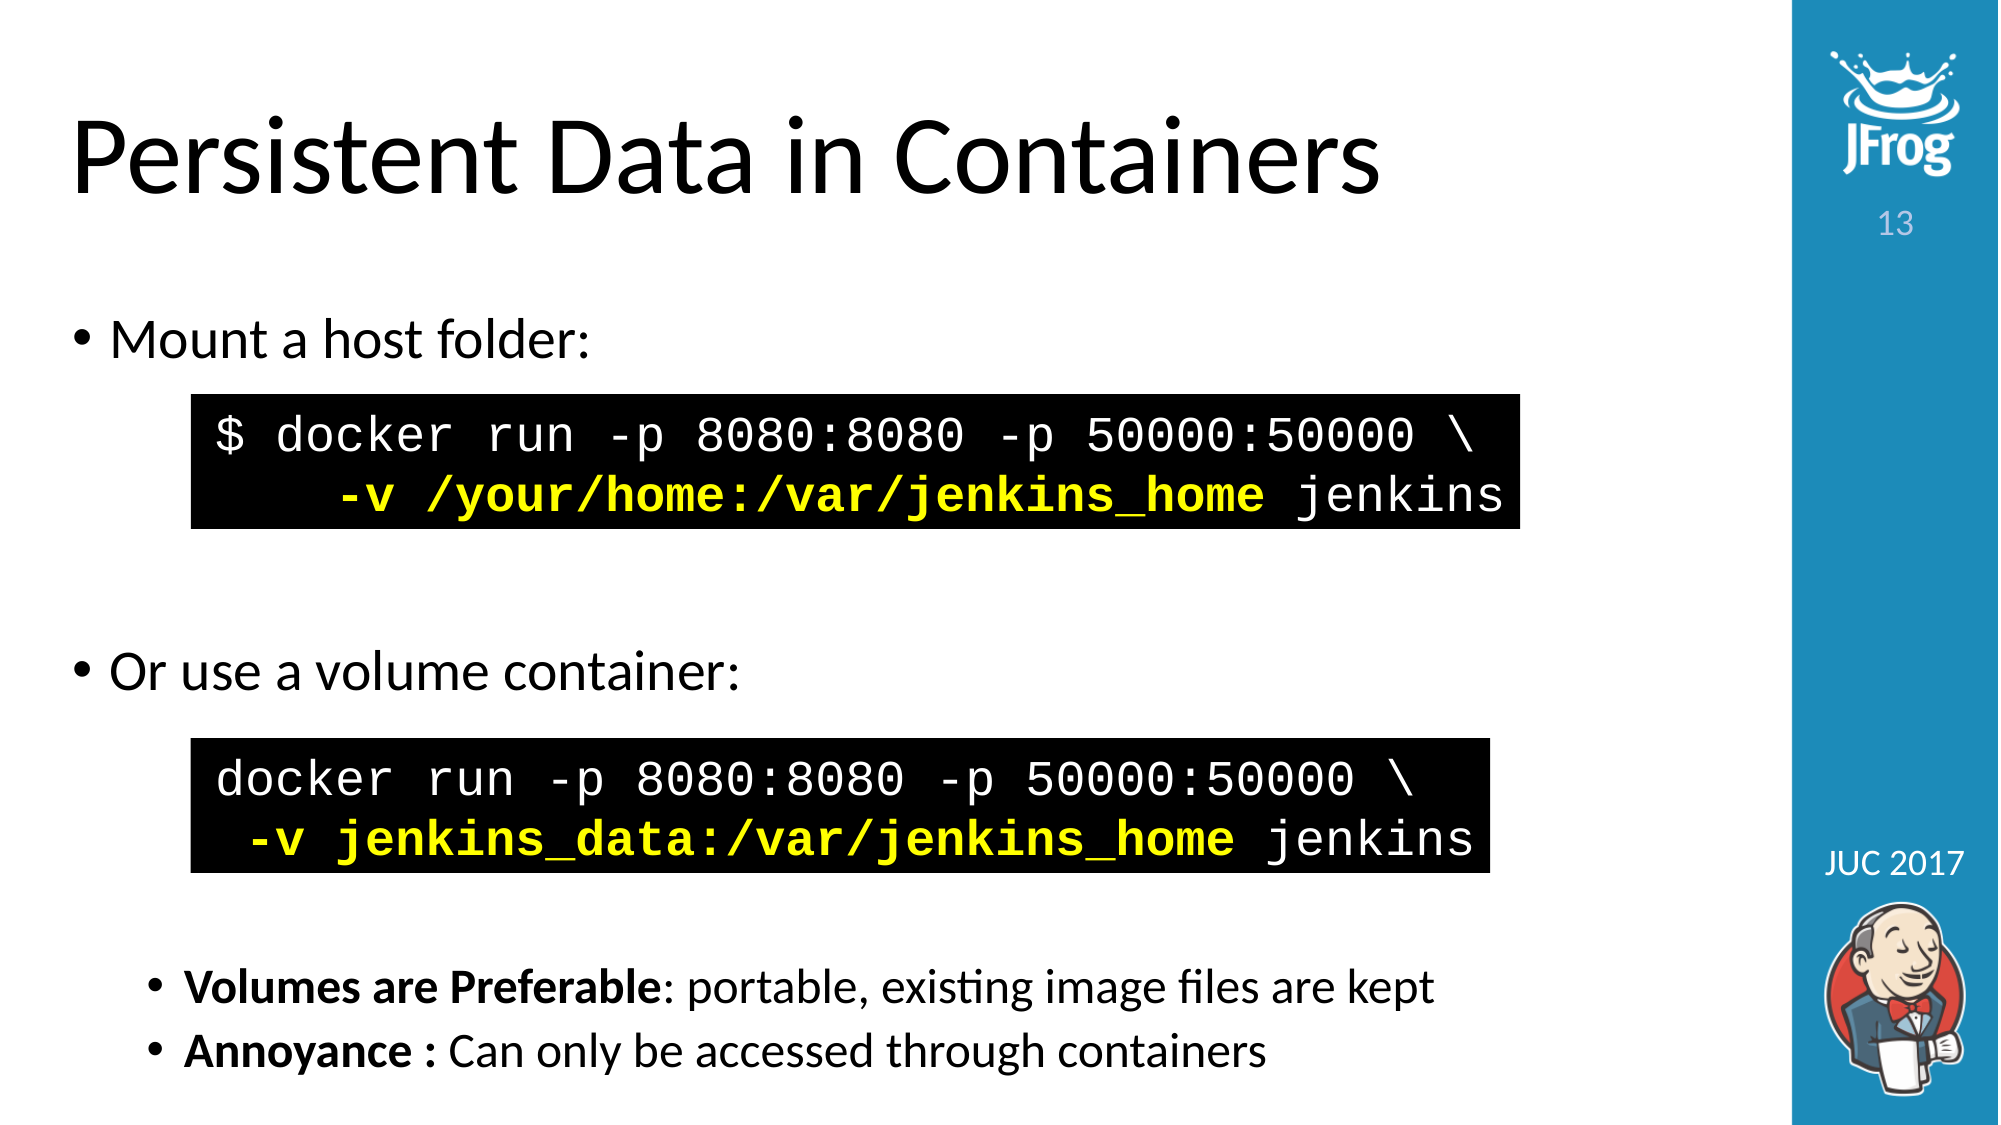

# Persistent Data in Containers
Mount a host folder:

Or use a volume container:

Volumes are Preferable: portable, existing image files are kept
Annoyance : Can only be accessed through containers
$ docker run -p 8080:8080 -p 50000:50000 \
    -v /your/home:/var/jenkins_home jenkins
docker run -p 8080:8080 -p 50000:50000 \
 -v jenkins_data:/var/jenkins_home jenkins